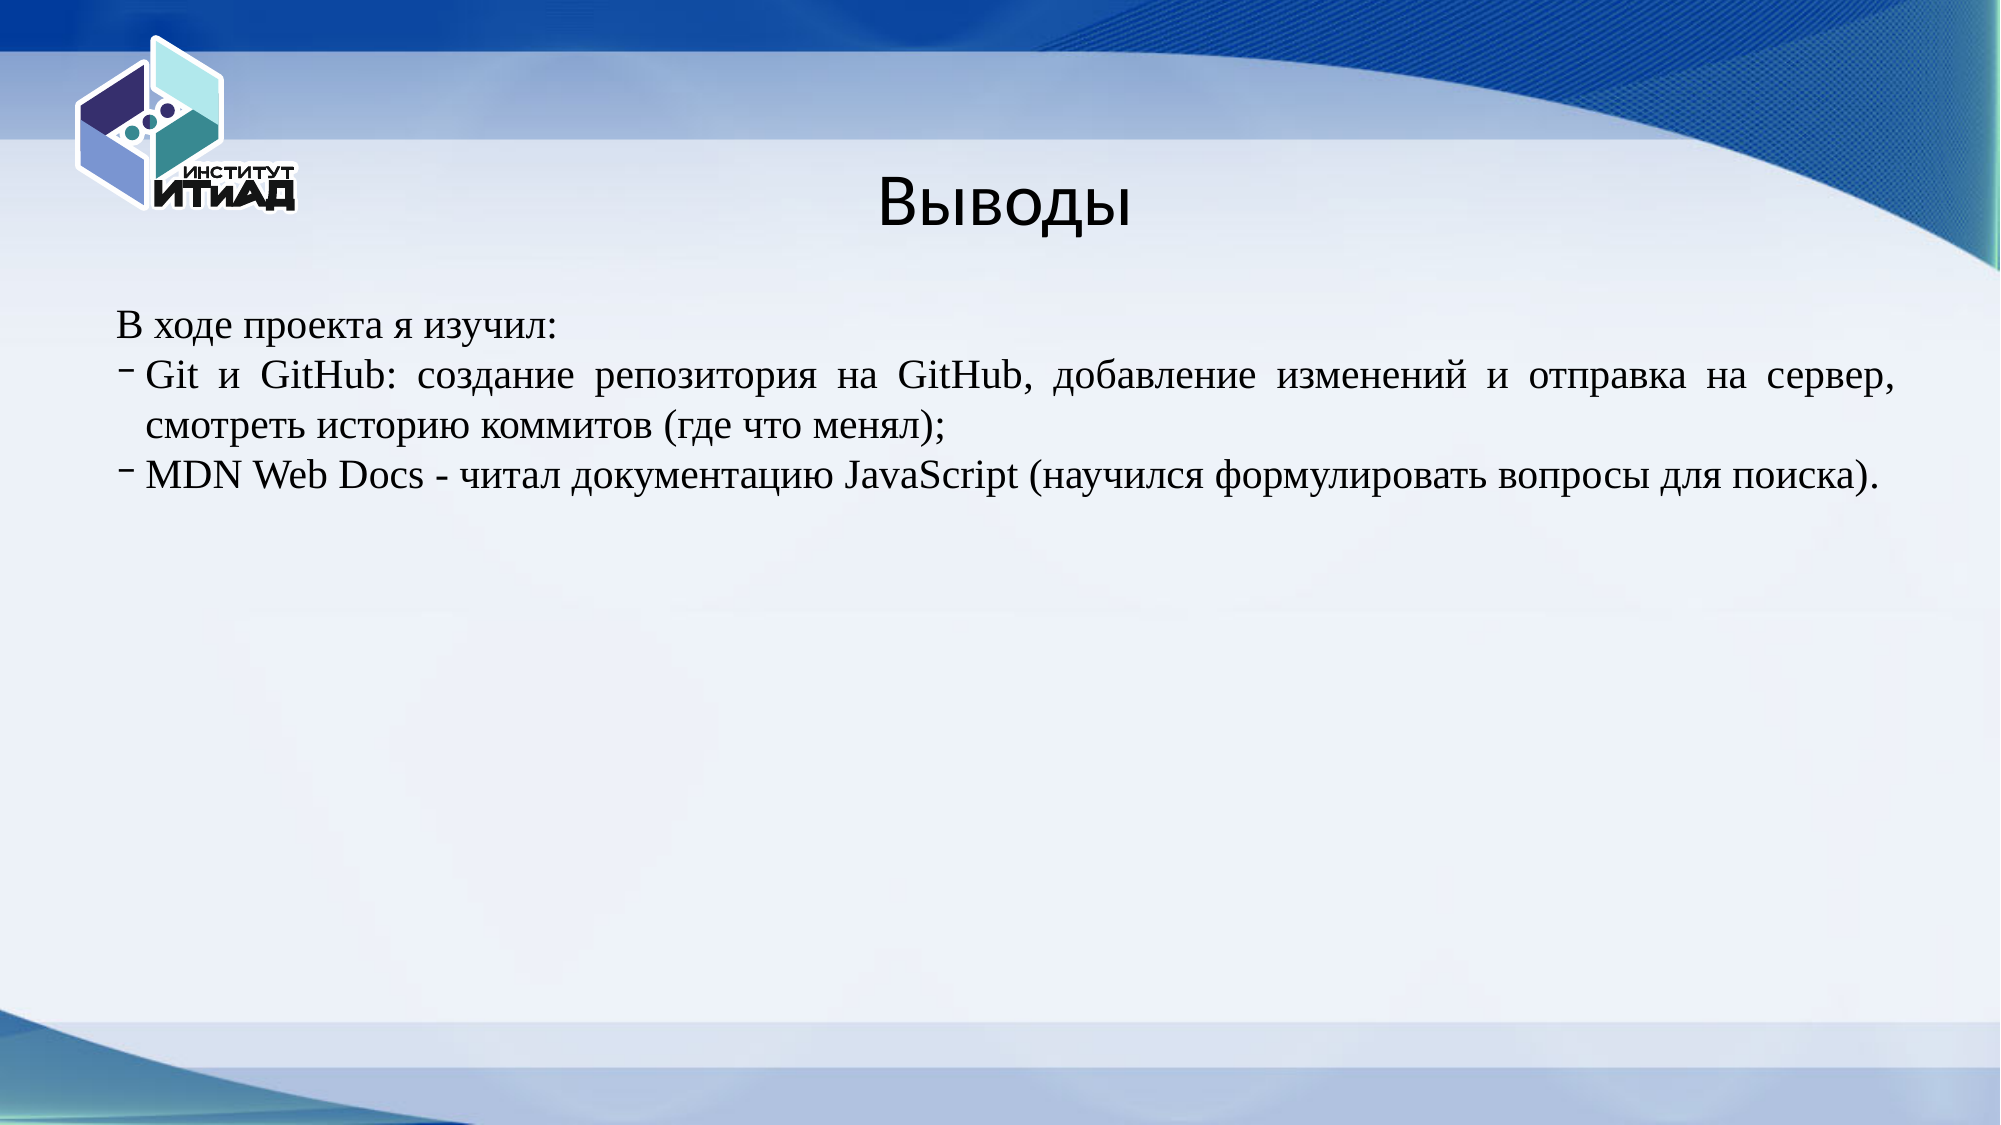

Выводы
В ходе проекта я изучил:
Git и GitHub: создание репозитория на GitHub, добавление изменений и отправка на сервер, смотреть историю коммитов (где что менял);
MDN Web Docs - читал документацию JavaScript (научился формулировать вопросы для поиска).
10